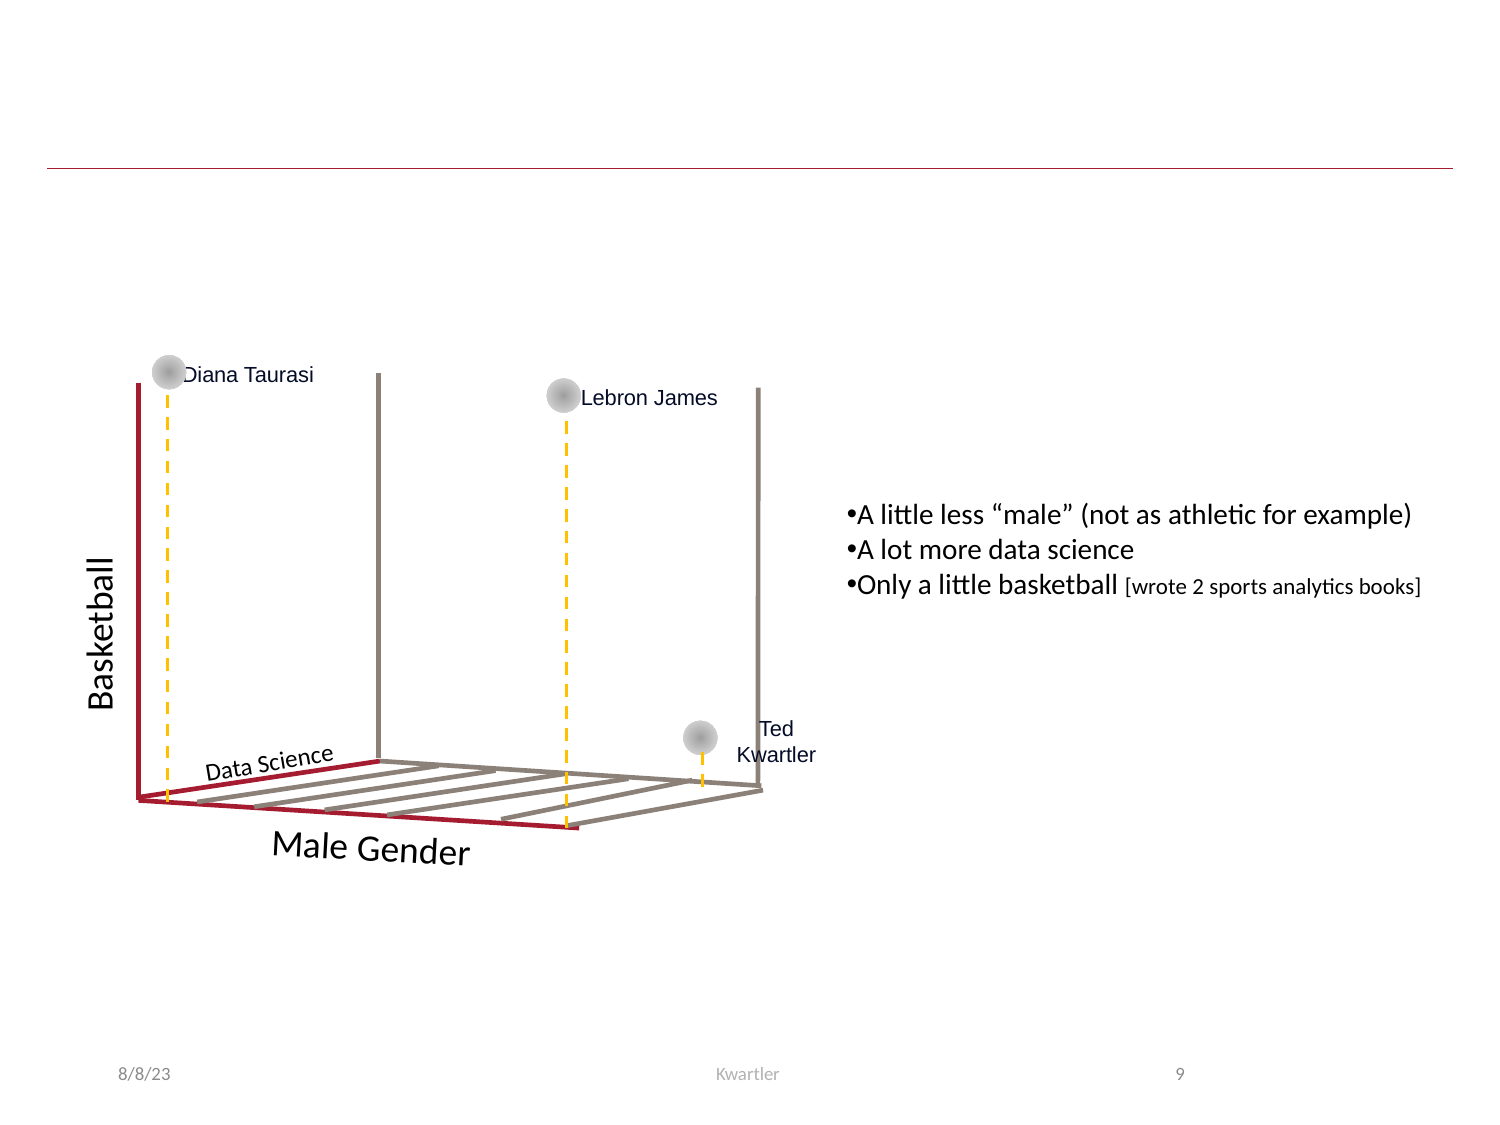

#
Diana Taurasi

Lebron James

A little less “male” (not as athletic for example)
A lot more data science
Only a little basketball [wrote 2 sports analytics books]
Basketball
Ted Kwartler

Data Science
Male Gender
8/8/23
Kwartler
9